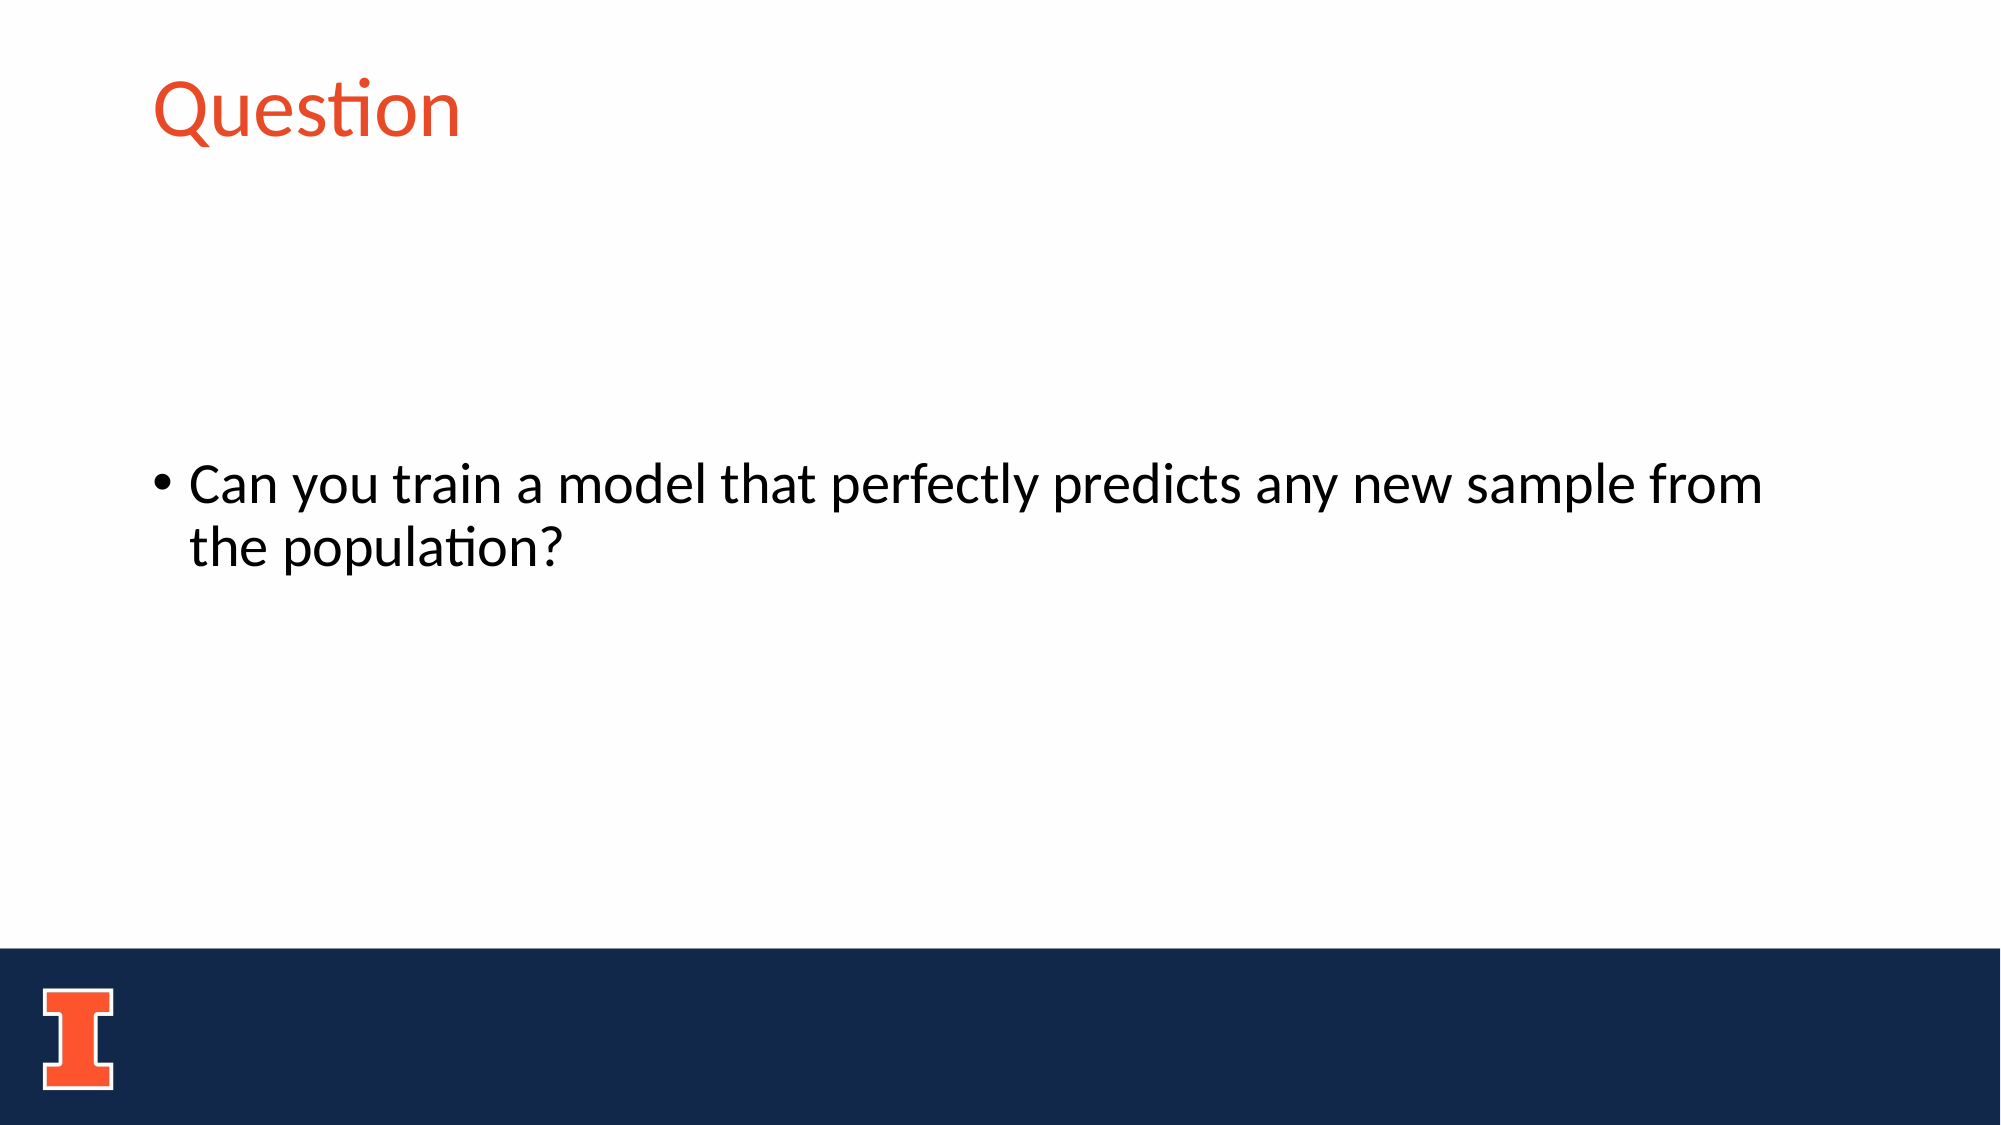

# Question

Can you train a model that perfectly predicts any new sample from the population?